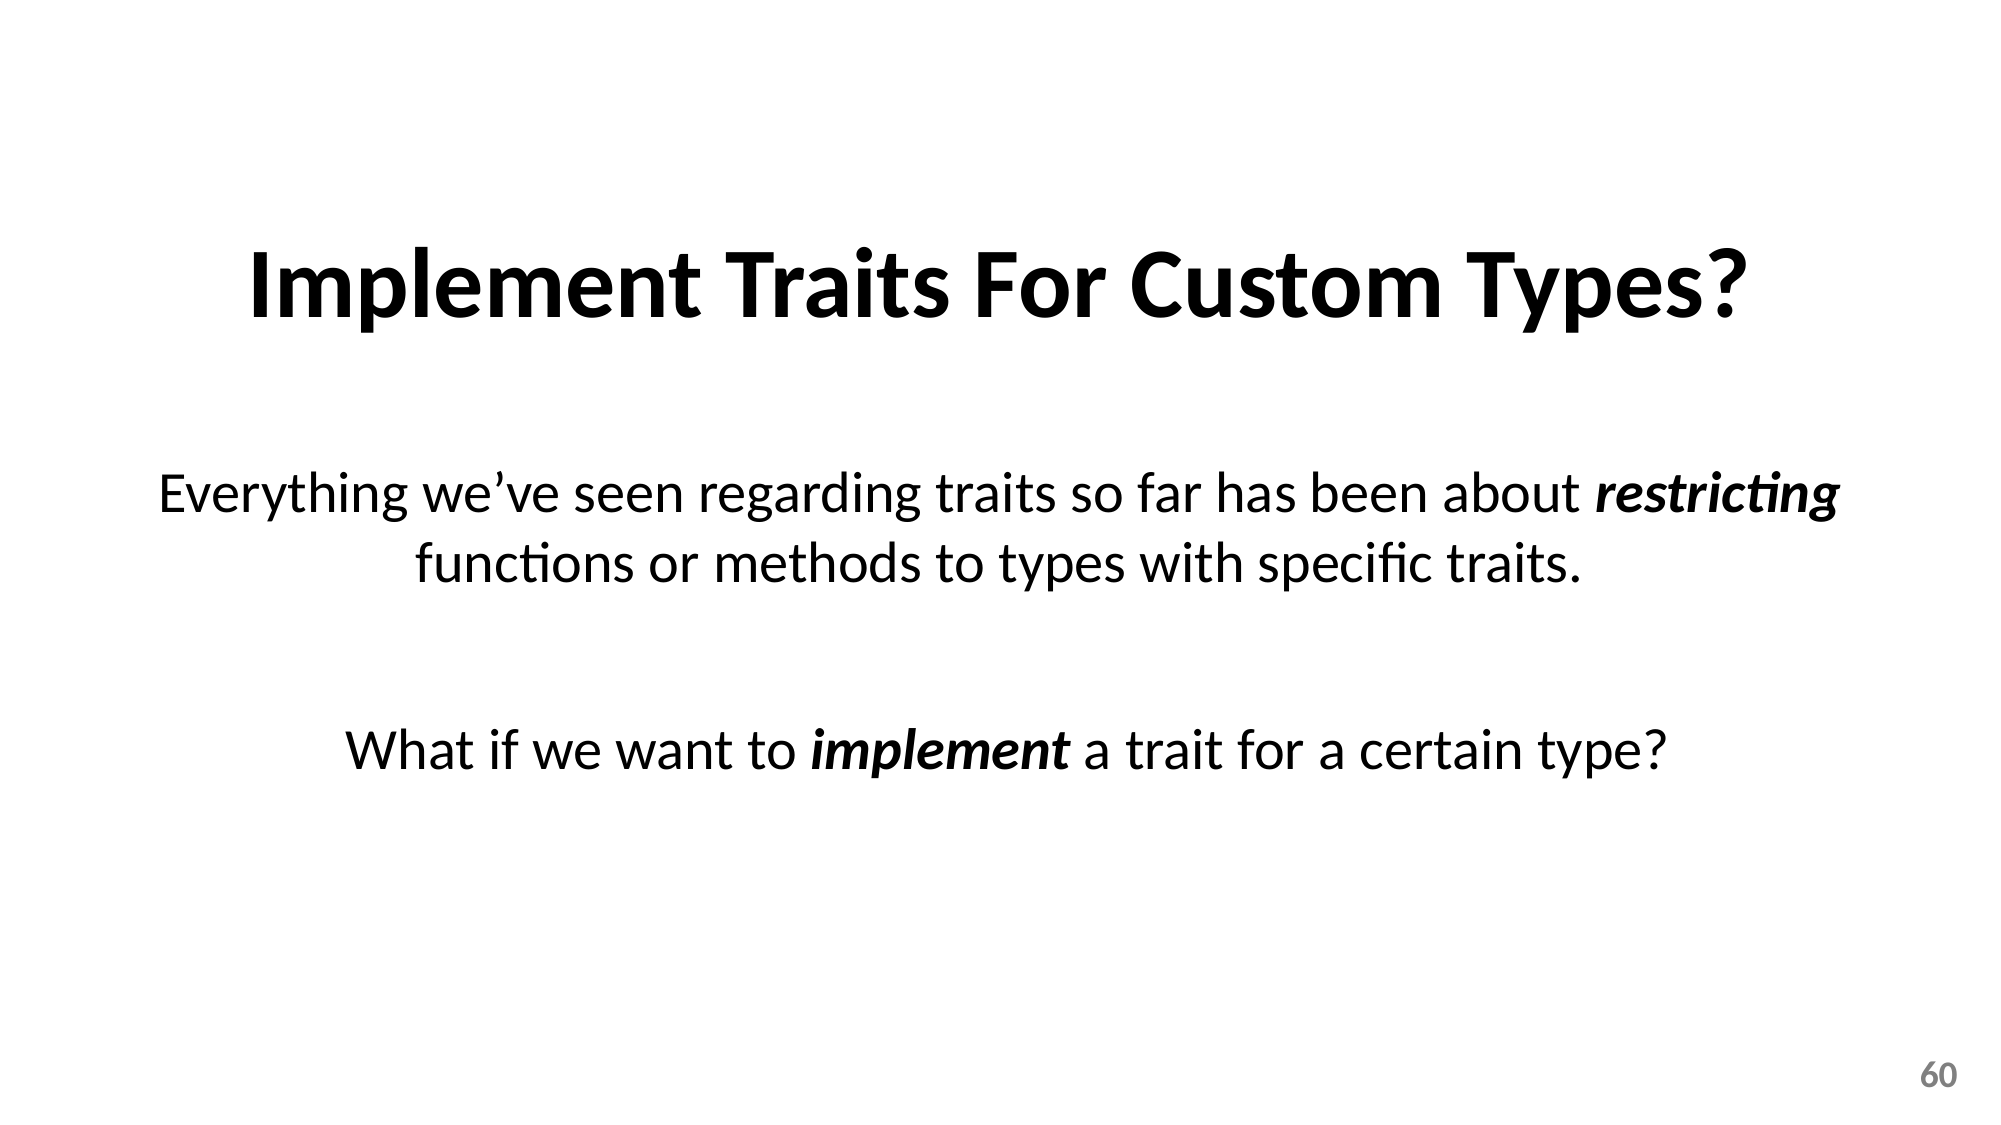

Implement Traits For Custom Types?
Everything we’ve seen regarding traits so far has been about restricting functions or methods to types with specific traits.
What if we want to implement a trait for a certain type?
60